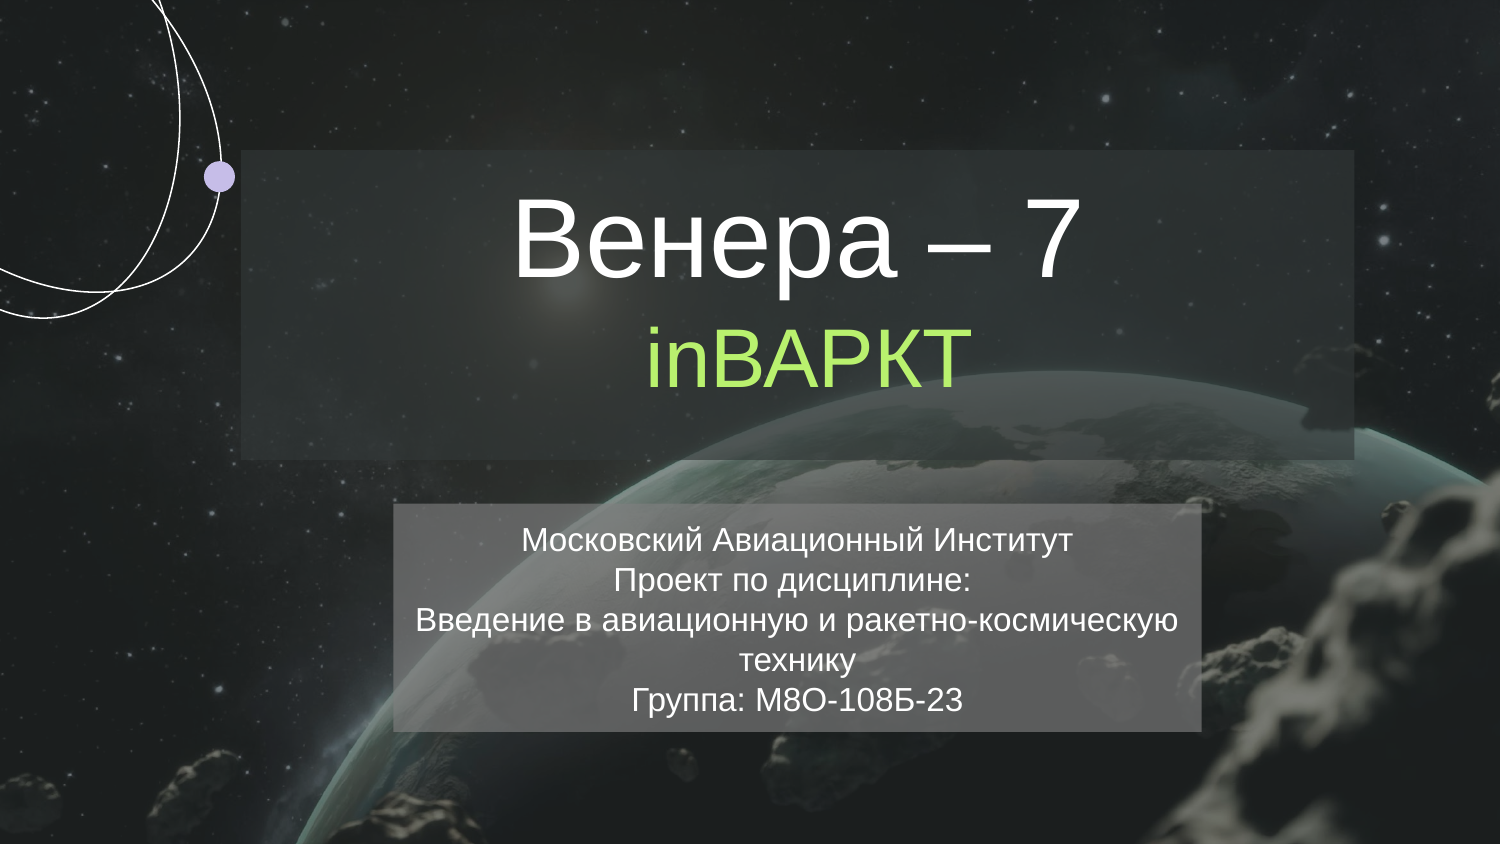

# Венера – 7 inВАРКТ
Московский Авиационный Институт
Проект по дисциплине:
Введение в авиационную и ракетно-космическую технику
Группа: М8О-108Б-23